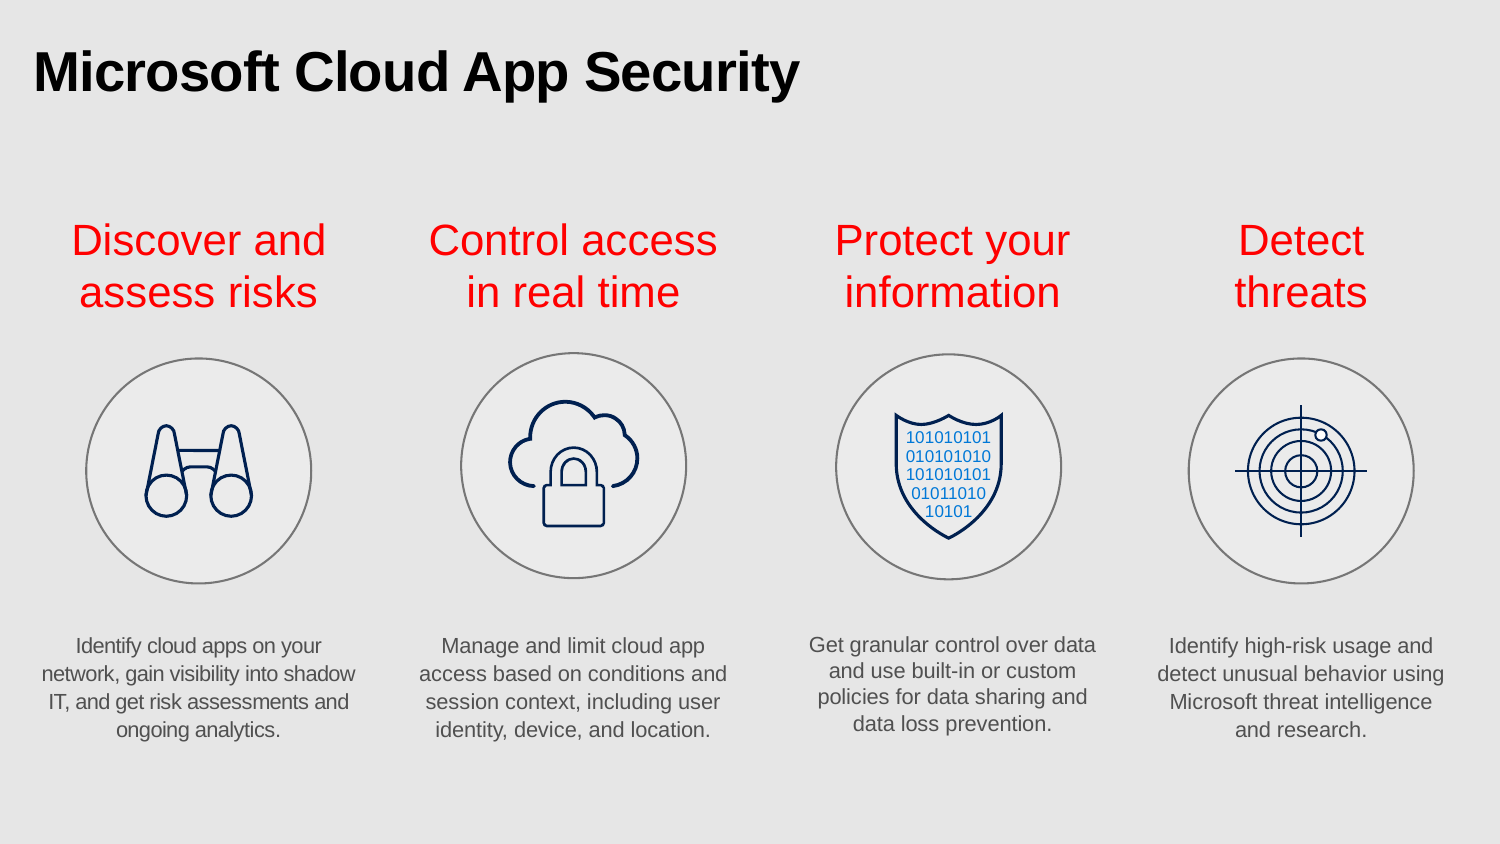

# Microsoft Cloud App Security
Discover and assess risks
Control access in real time
Protect your information

Detect
threats

10101010101010101010101010101011010
10101

Identify cloud apps on your network, gain visibility into shadow IT, and get risk assessments and ongoing analytics.
Manage and limit cloud app access based on conditions and session context, including user identity, device, and location.

Get granular control over data and use built-in or custom policies for data sharing and data loss prevention.

Identify high-risk usage and detect unusual behavior using Microsoft threat intelligence and research.